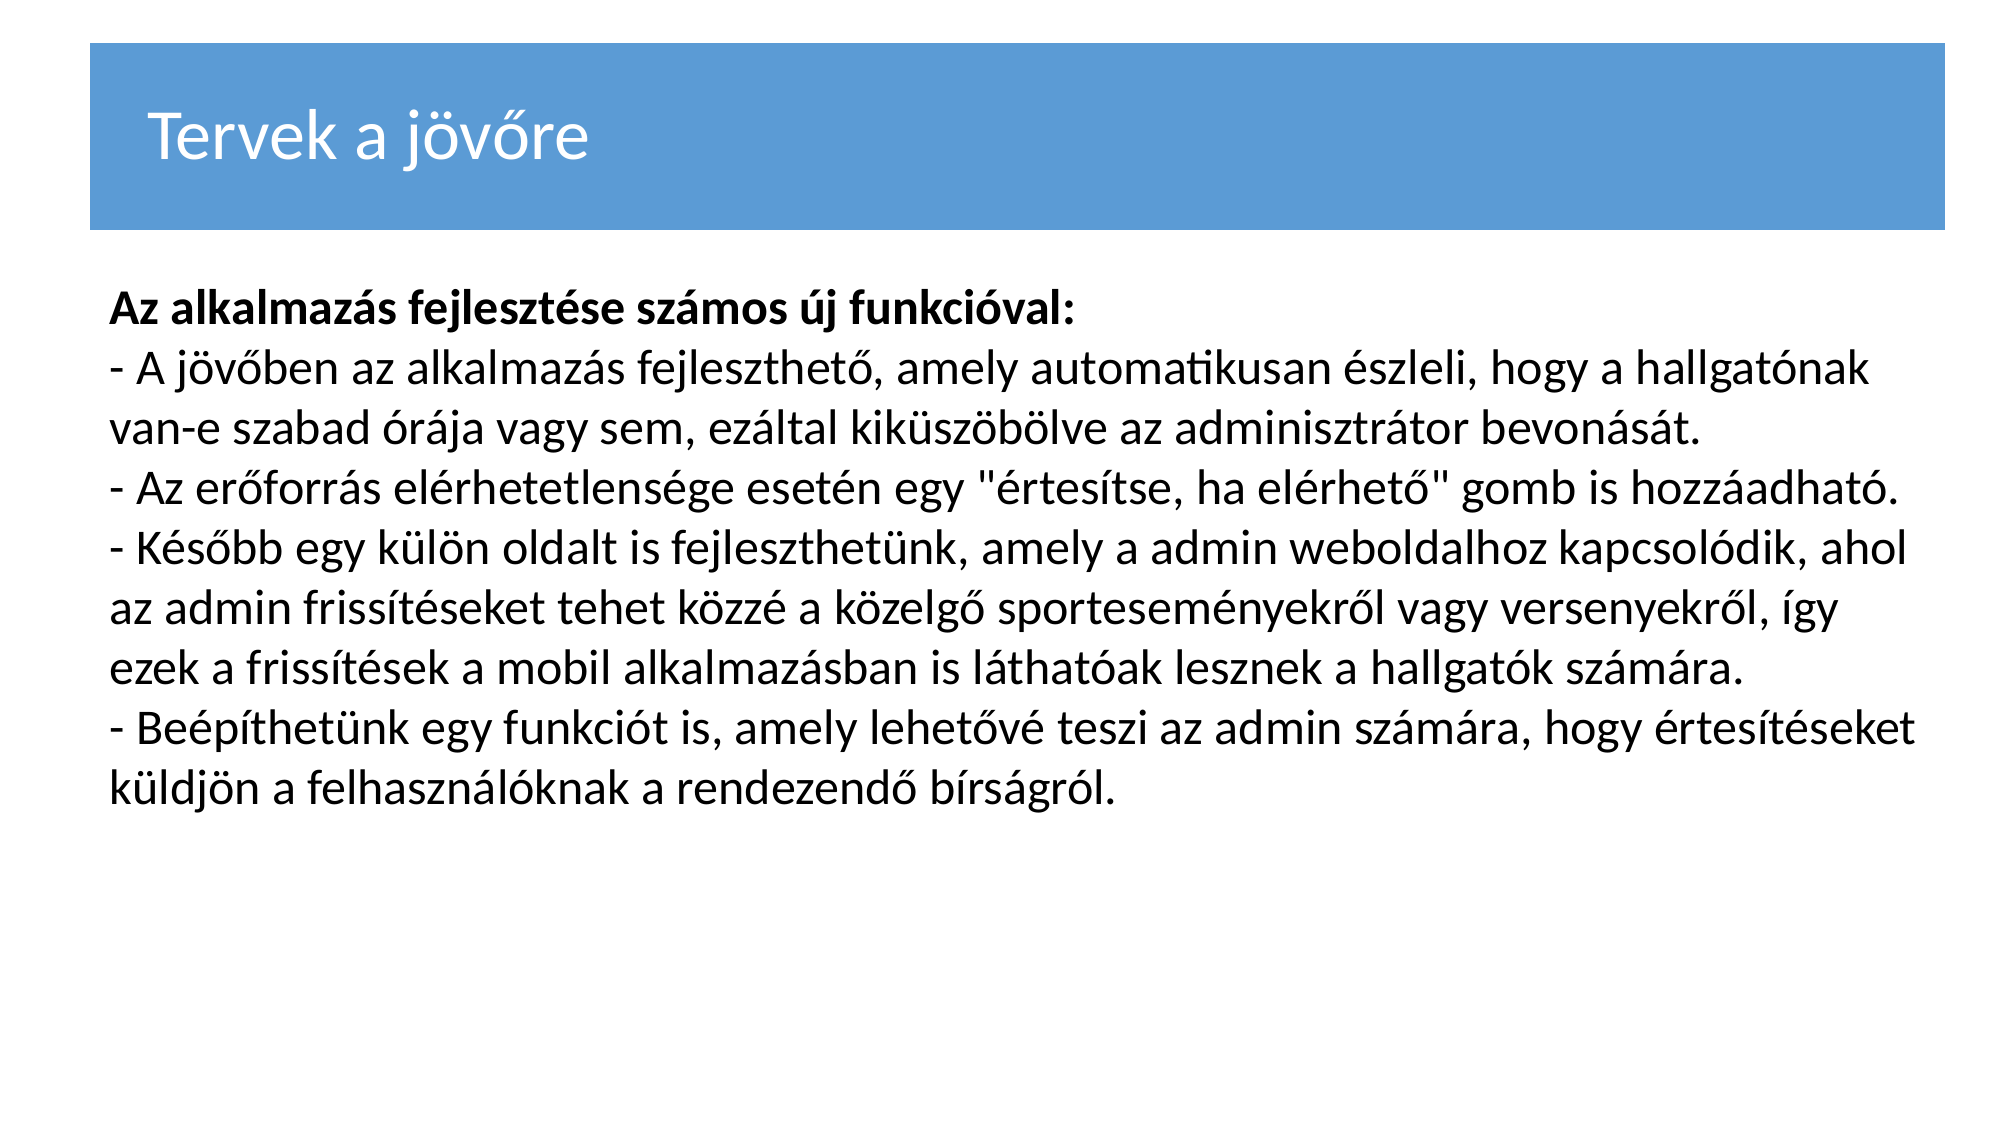

Tervek a jövőre
Az alkalmazás fejlesztése számos új funkcióval:
- A jövőben az alkalmazás fejleszthető, amely automatikusan észleli, hogy a hallgatónak van-e szabad órája vagy sem, ezáltal kiküszöbölve az adminisztrátor bevonását.
- Az erőforrás elérhetetlensége esetén egy "értesítse, ha elérhető" gomb is hozzáadható.
- Később egy külön oldalt is fejleszthetünk, amely a admin weboldalhoz kapcsolódik, ahol az admin frissítéseket tehet közzé a közelgő sporteseményekről vagy versenyekről, így ezek a frissítések a mobil alkalmazásban is láthatóak lesznek a hallgatók számára.
- Beépíthetünk egy funkciót is, amely lehetővé teszi az admin számára, hogy értesítéseket küldjön a felhasználóknak a rendezendő bírságról.